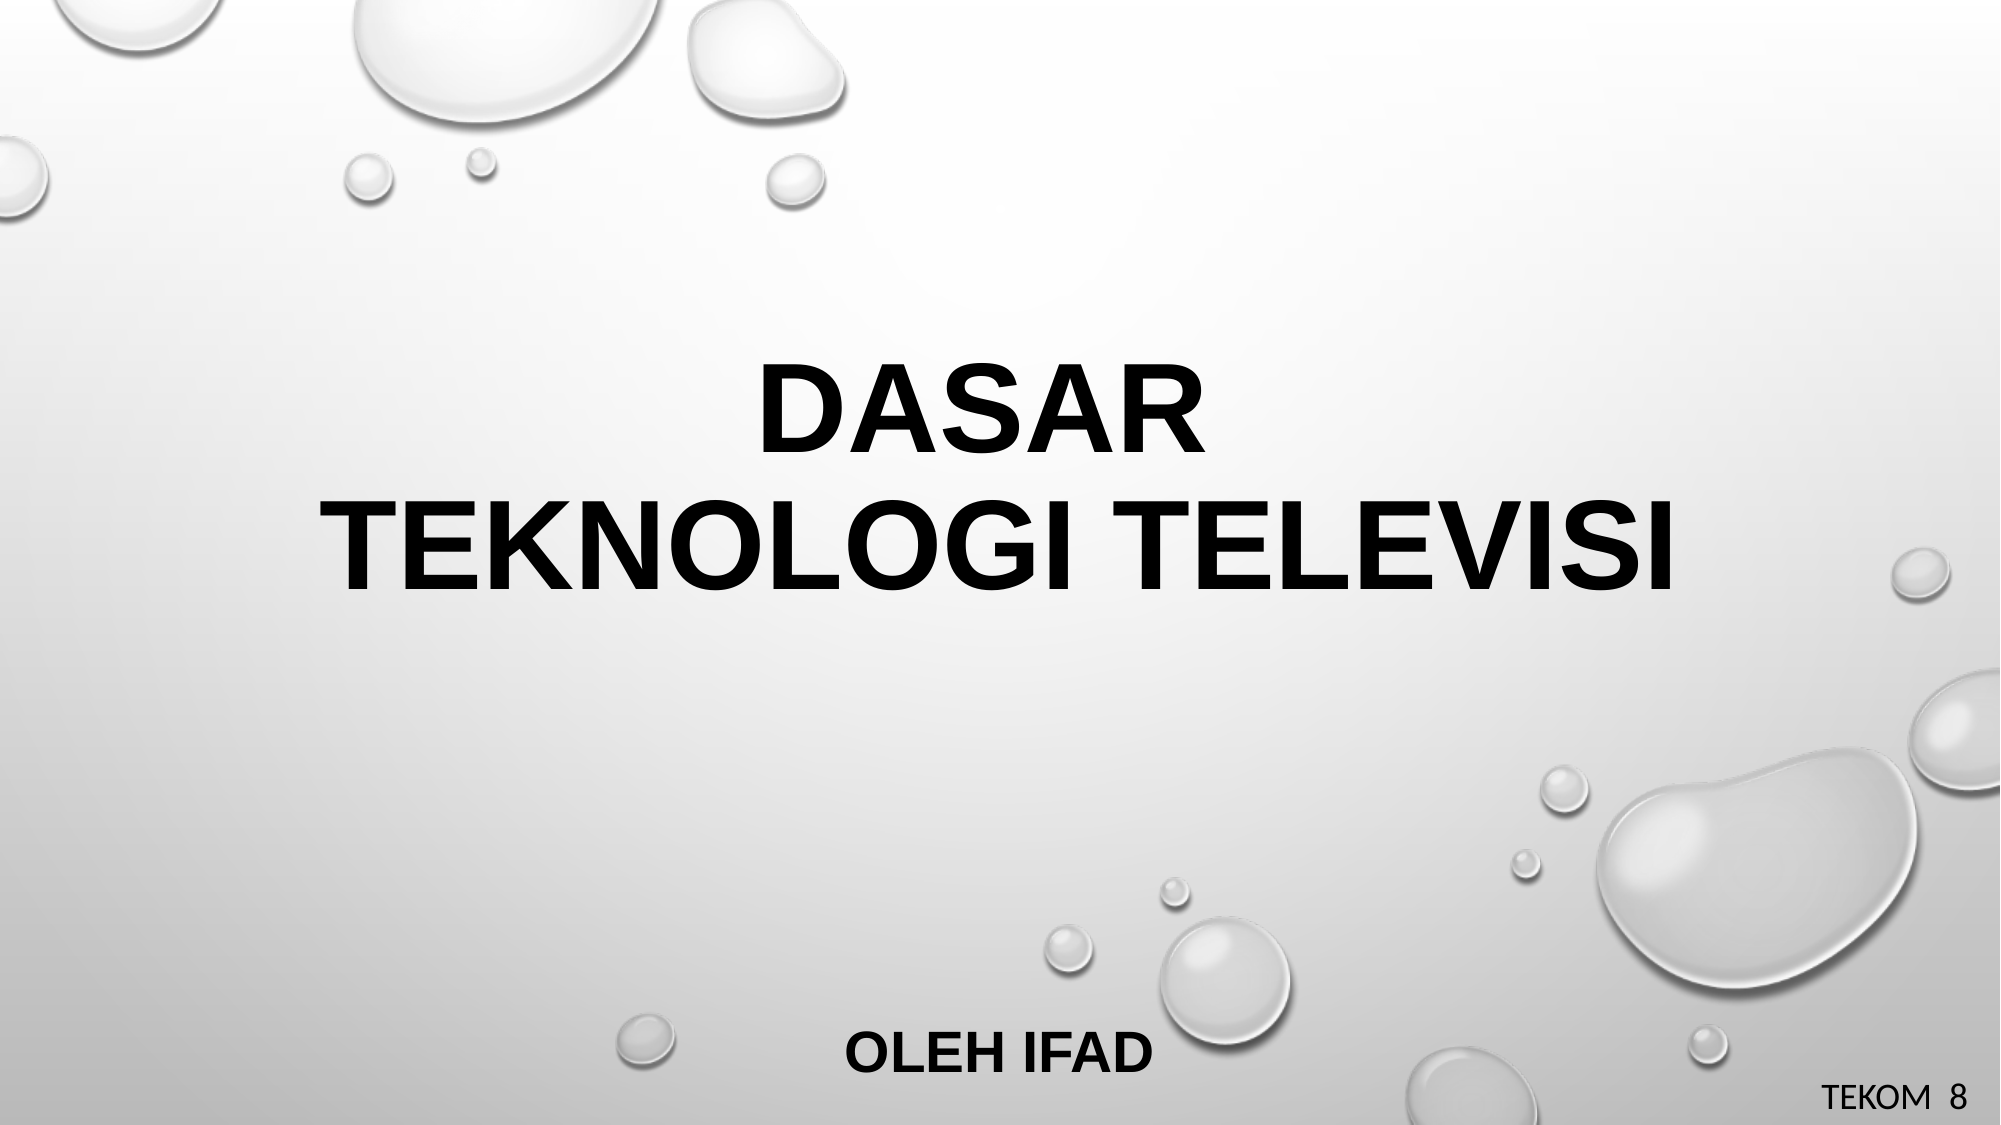

# DASAR TEKNOLOGI TELEVISI
Oleh ifad
TEKOM  8